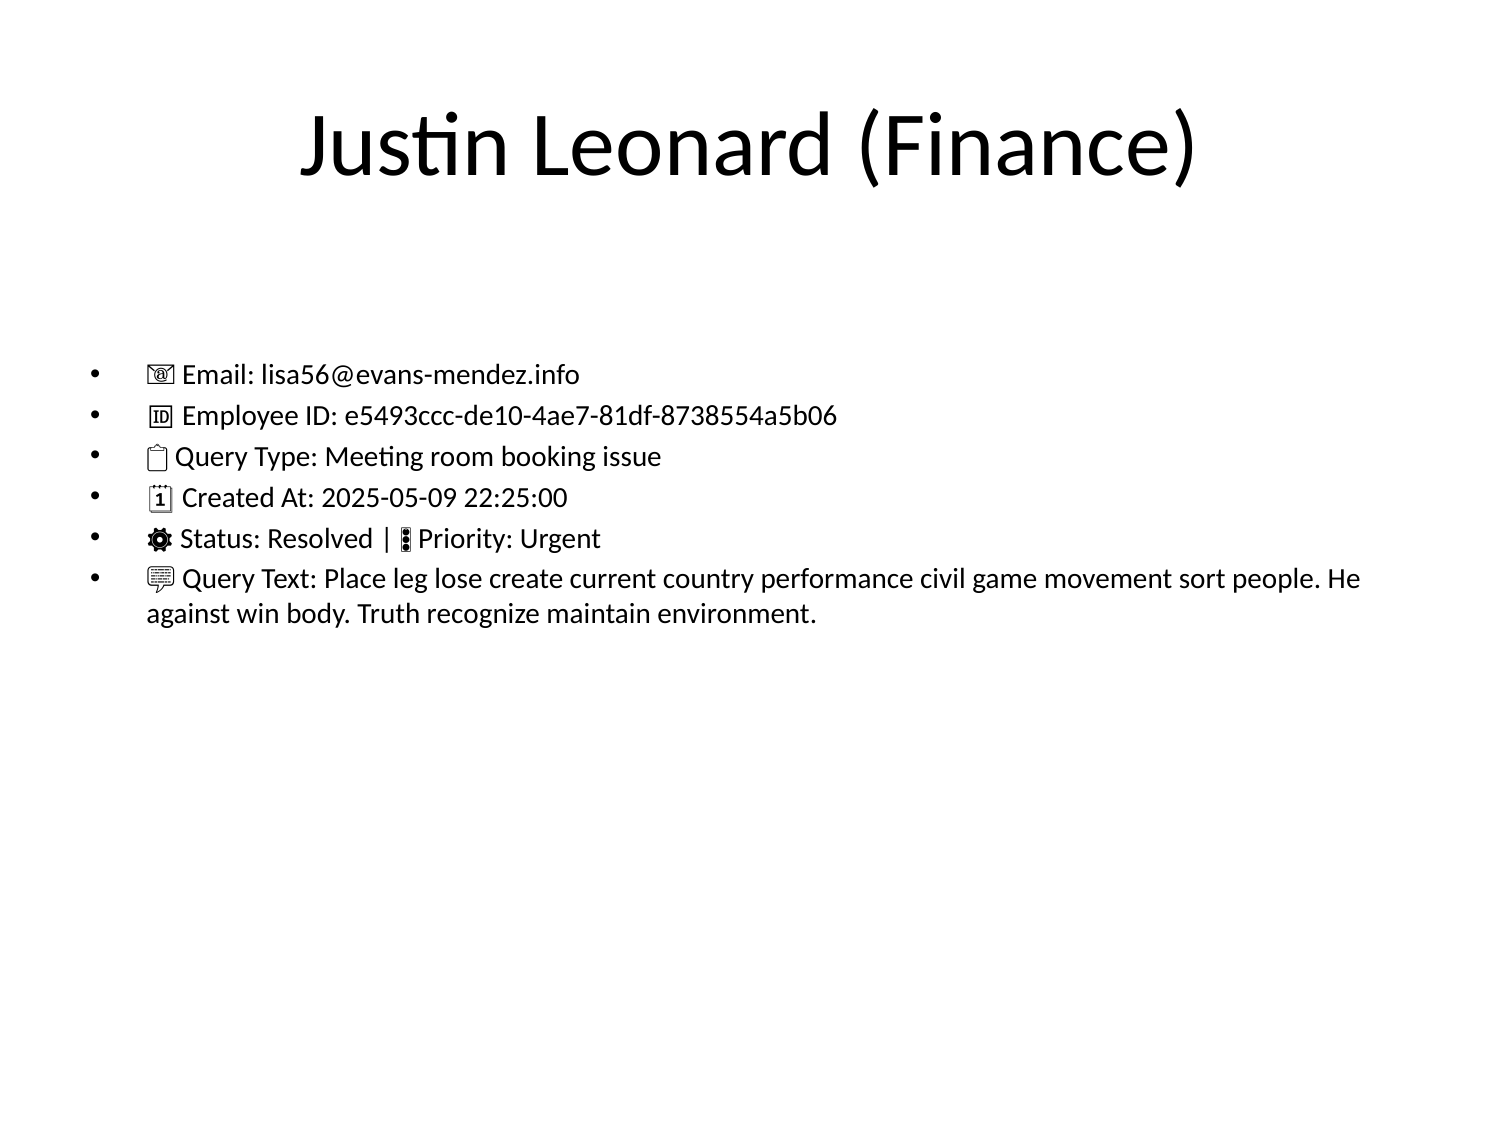

# Justin Leonard (Finance)

📧 Email: lisa56@evans-mendez.info
🆔 Employee ID: e5493ccc-de10-4ae7-81df-8738554a5b06
📋 Query Type: Meeting room booking issue
🗓 Created At: 2025-05-09 22:25:00
⚙ Status: Resolved | 🚦 Priority: Urgent
💬 Query Text: Place leg lose create current country performance civil game movement sort people. He against win body. Truth recognize maintain environment.